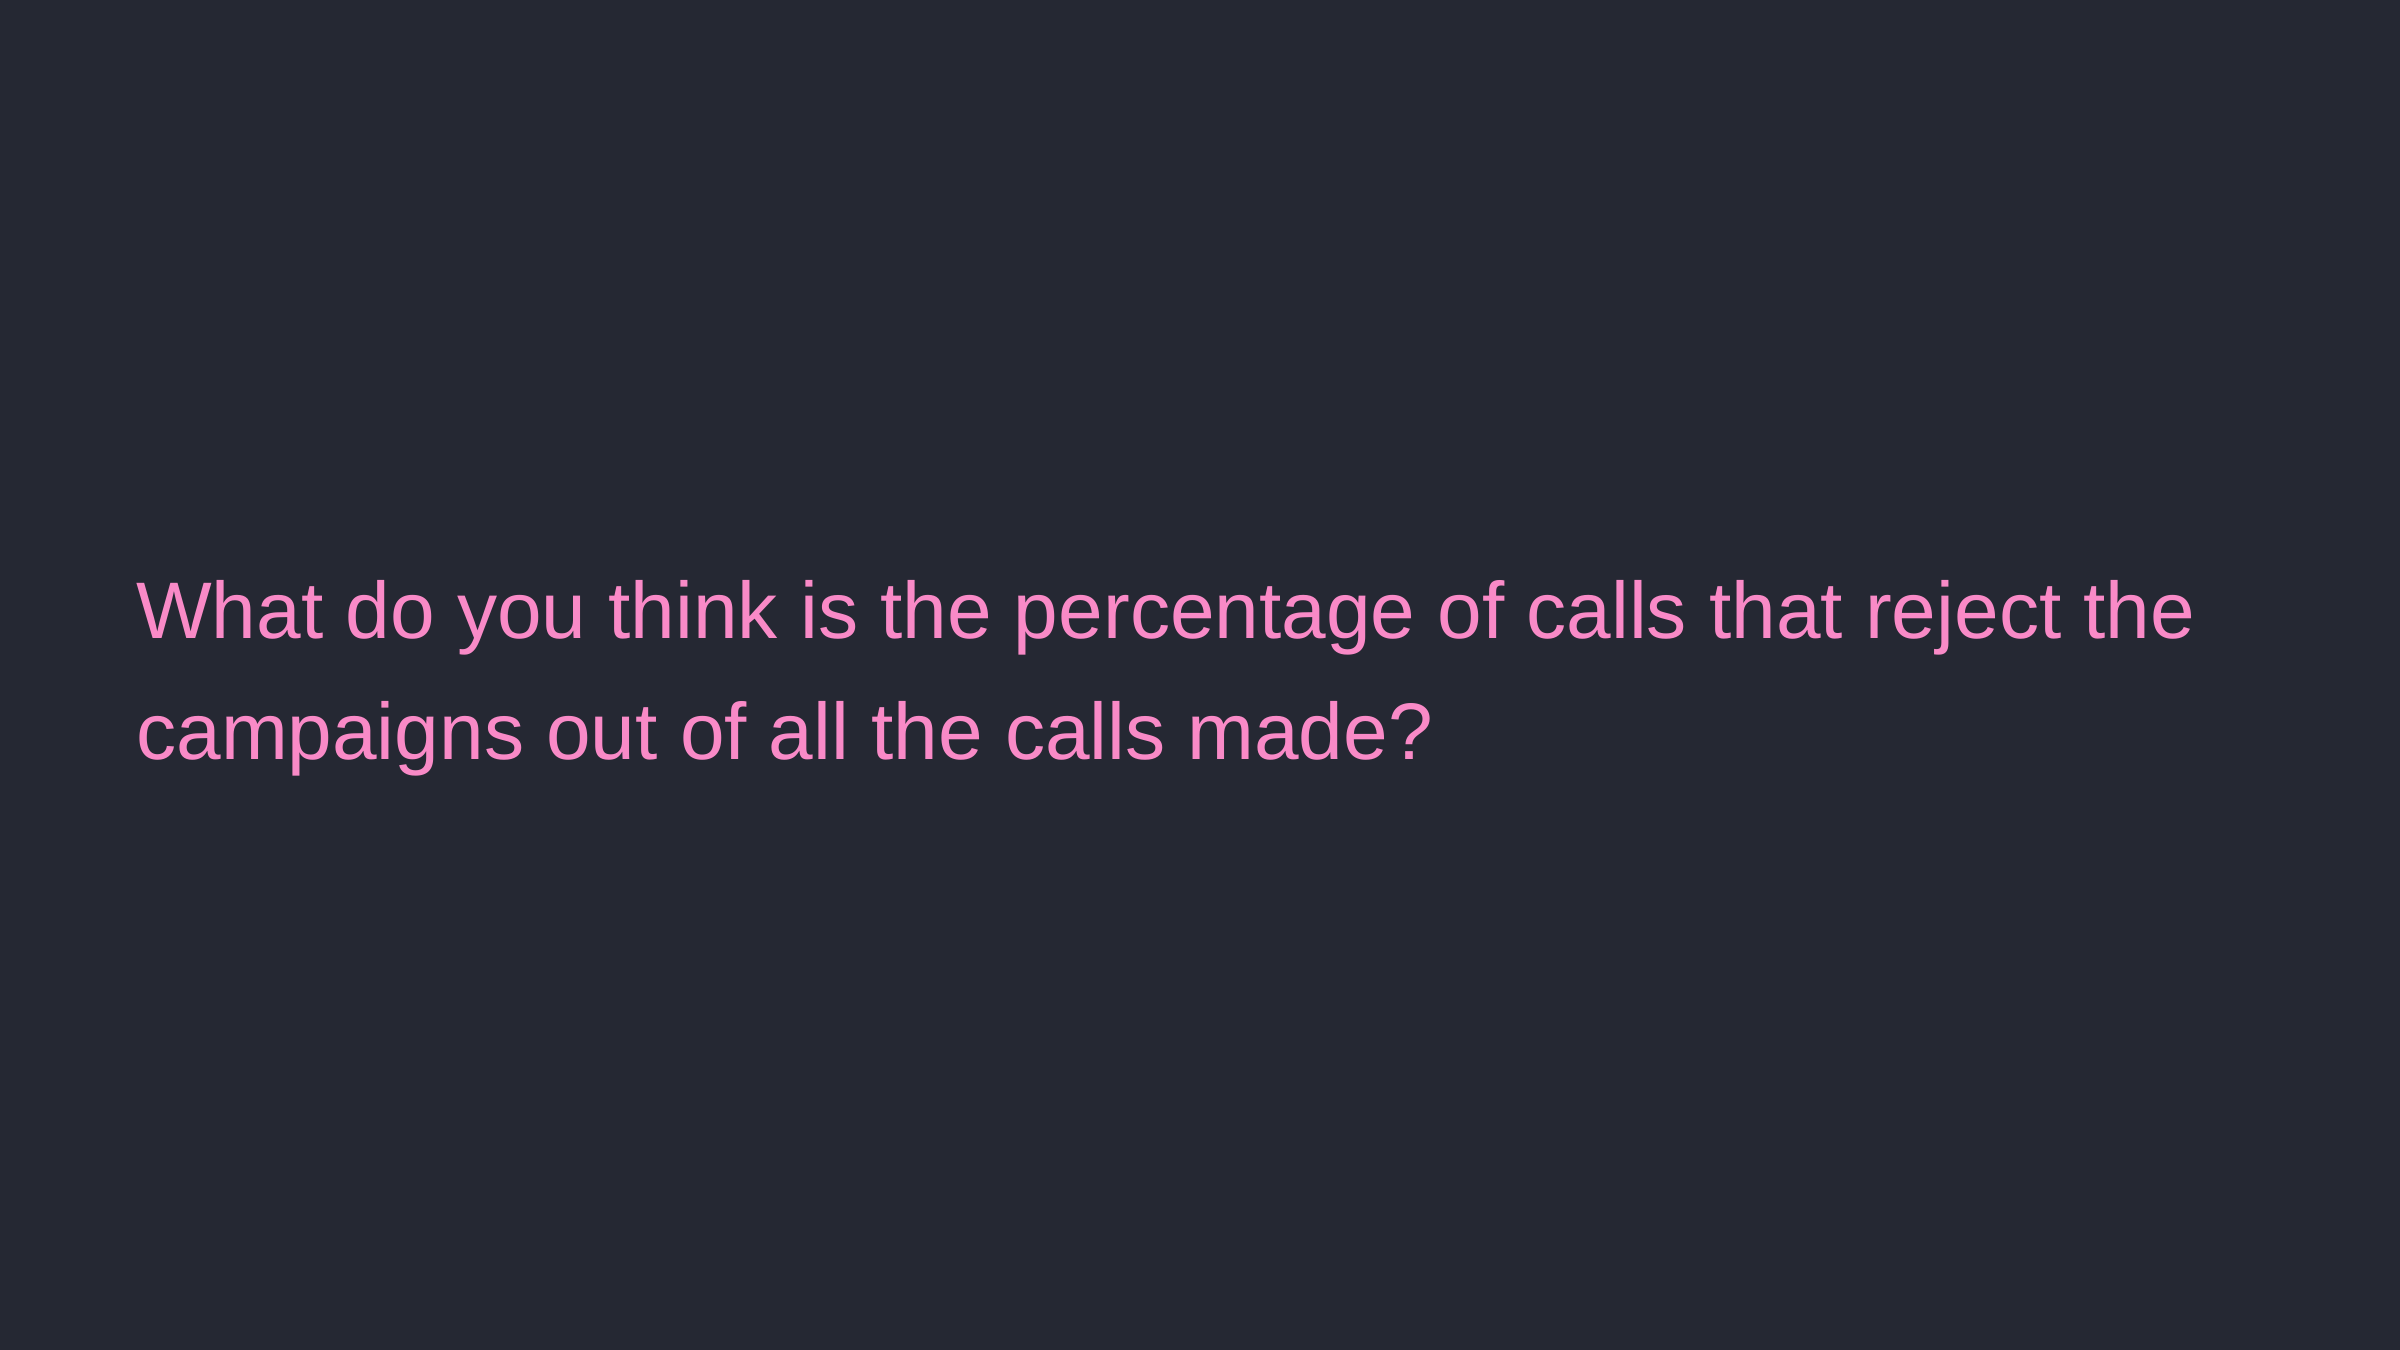

What do you think is the percentage of calls that reject the campaigns out of all the calls made?